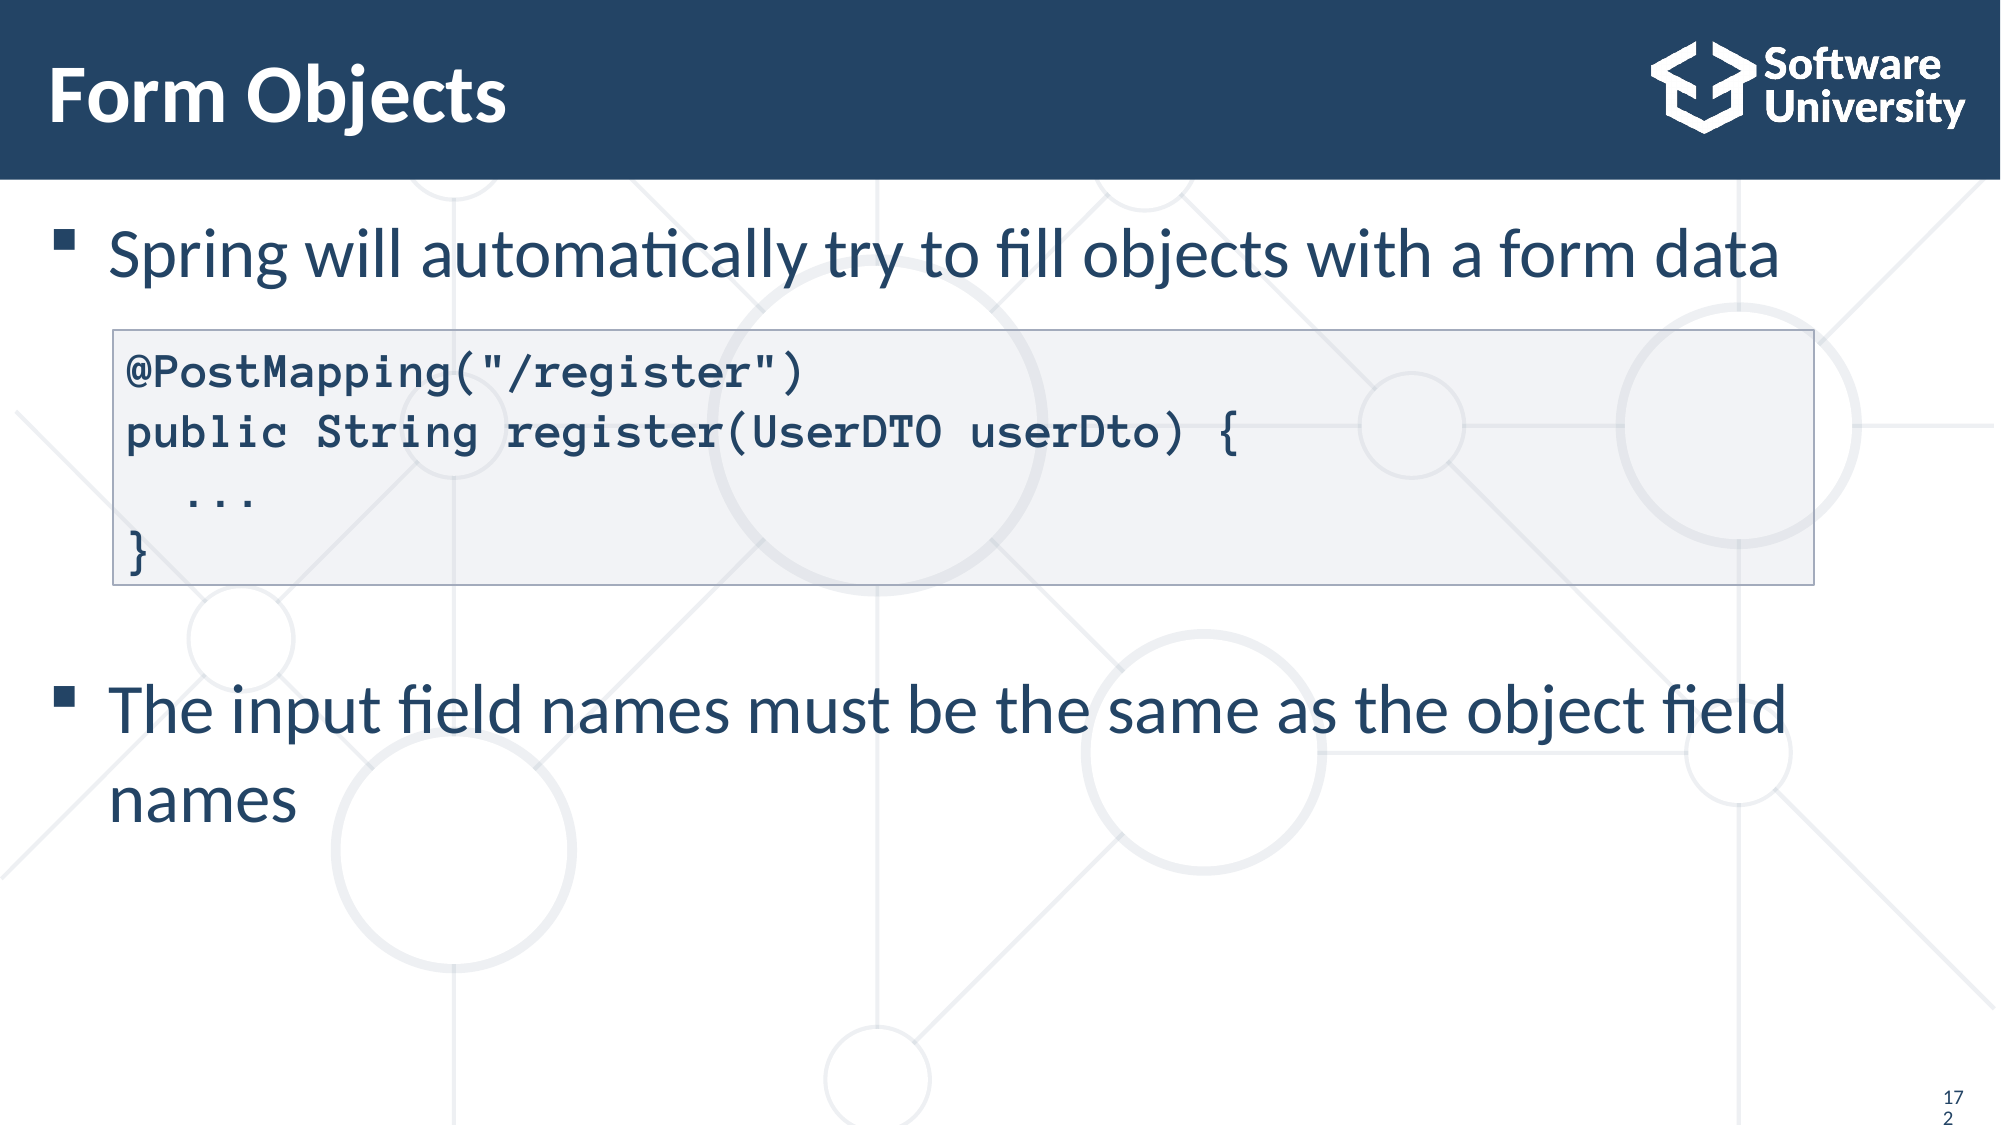

# Form Objects
Spring will automatically try to fill objects with a form data

The input field names must be the same as the object field        names
@PostMapping("/register")
public String register(UserDTO userDto) {
  ...
}
172